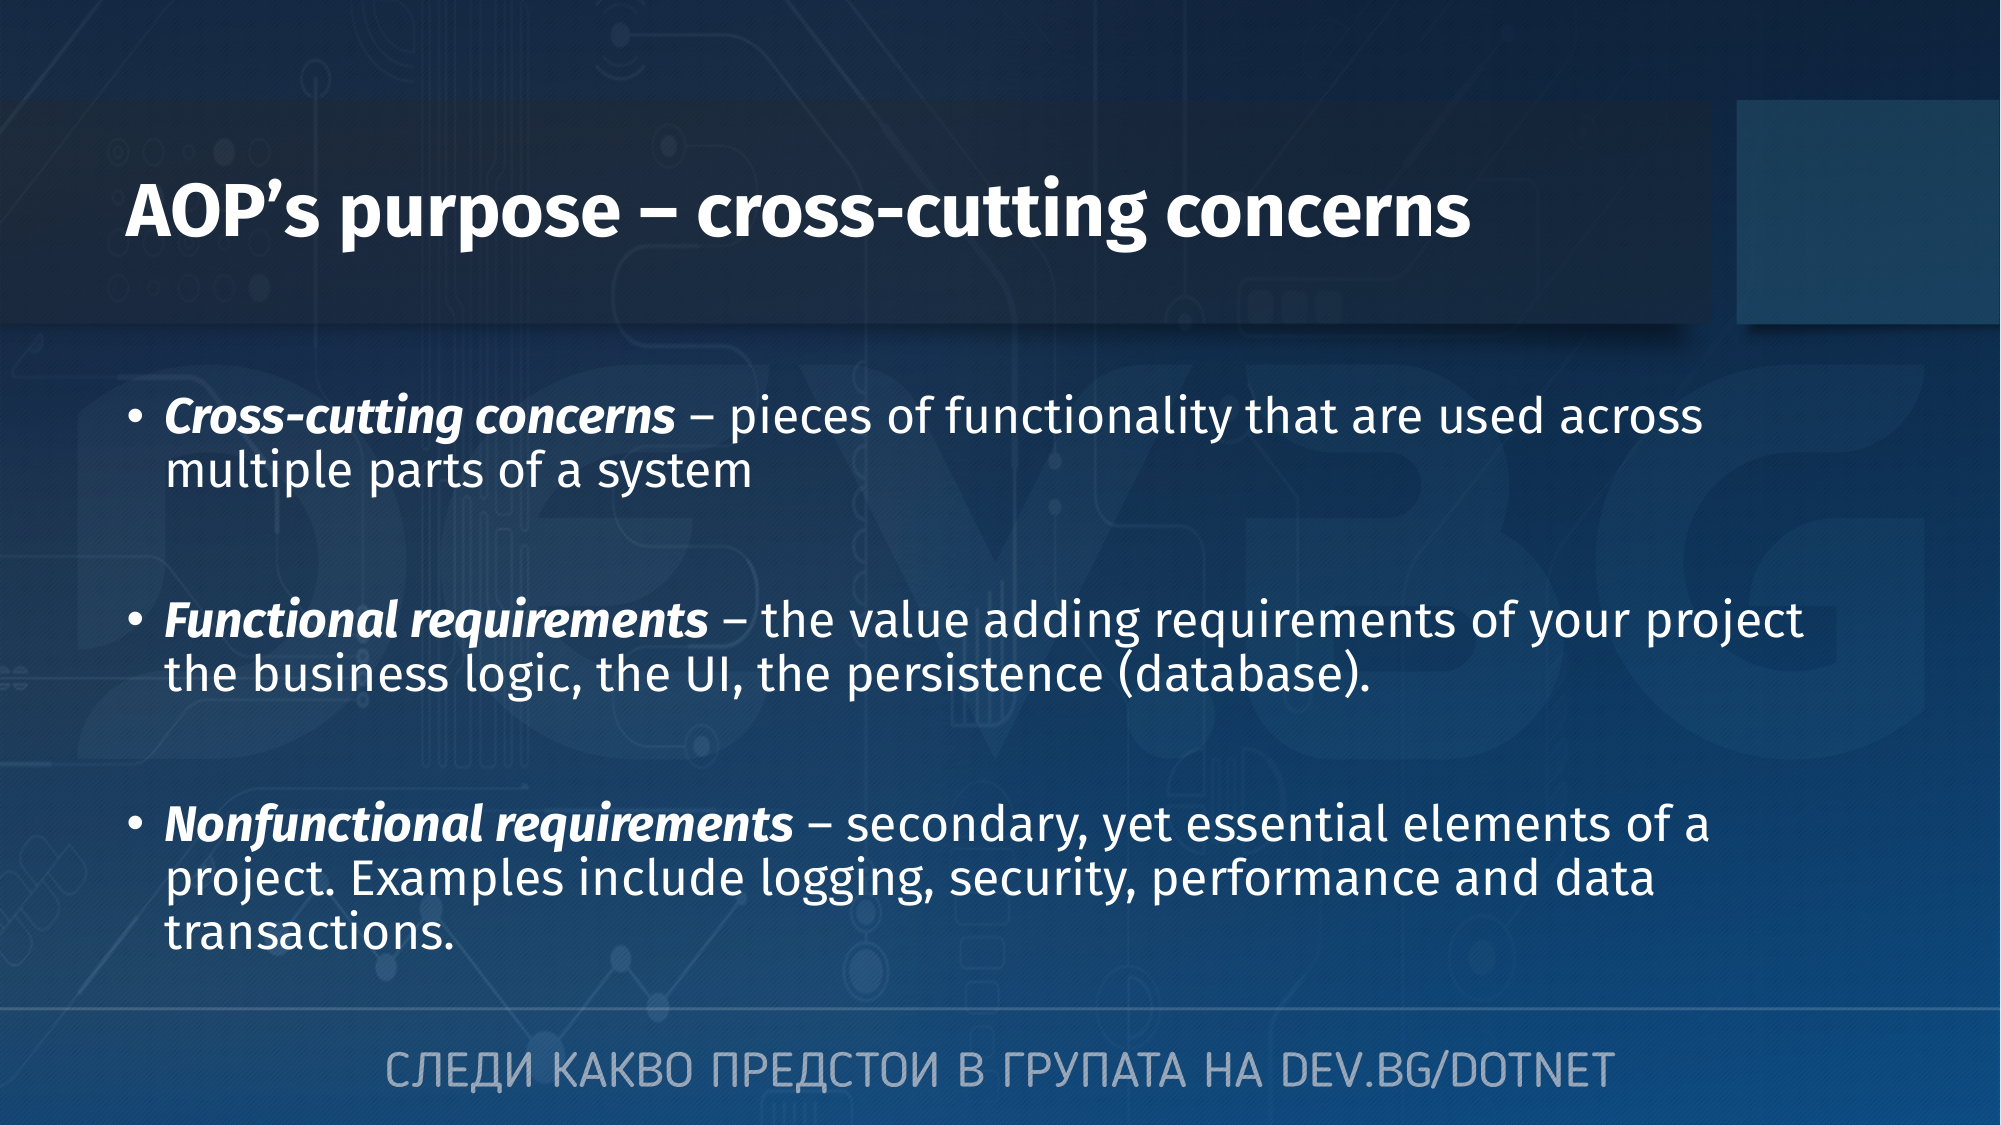

# AOP’s purpose – cross-cutting concerns
Cross-cutting concerns – pieces of functionality that are used across multiple parts of a system

Functional requirements – the value adding requirements of your project  the business logic, the UI, the persistence (database).

Nonfunctional requirements – secondary, yet essential elements of a project. Examples include logging, security, performance and data transactions.